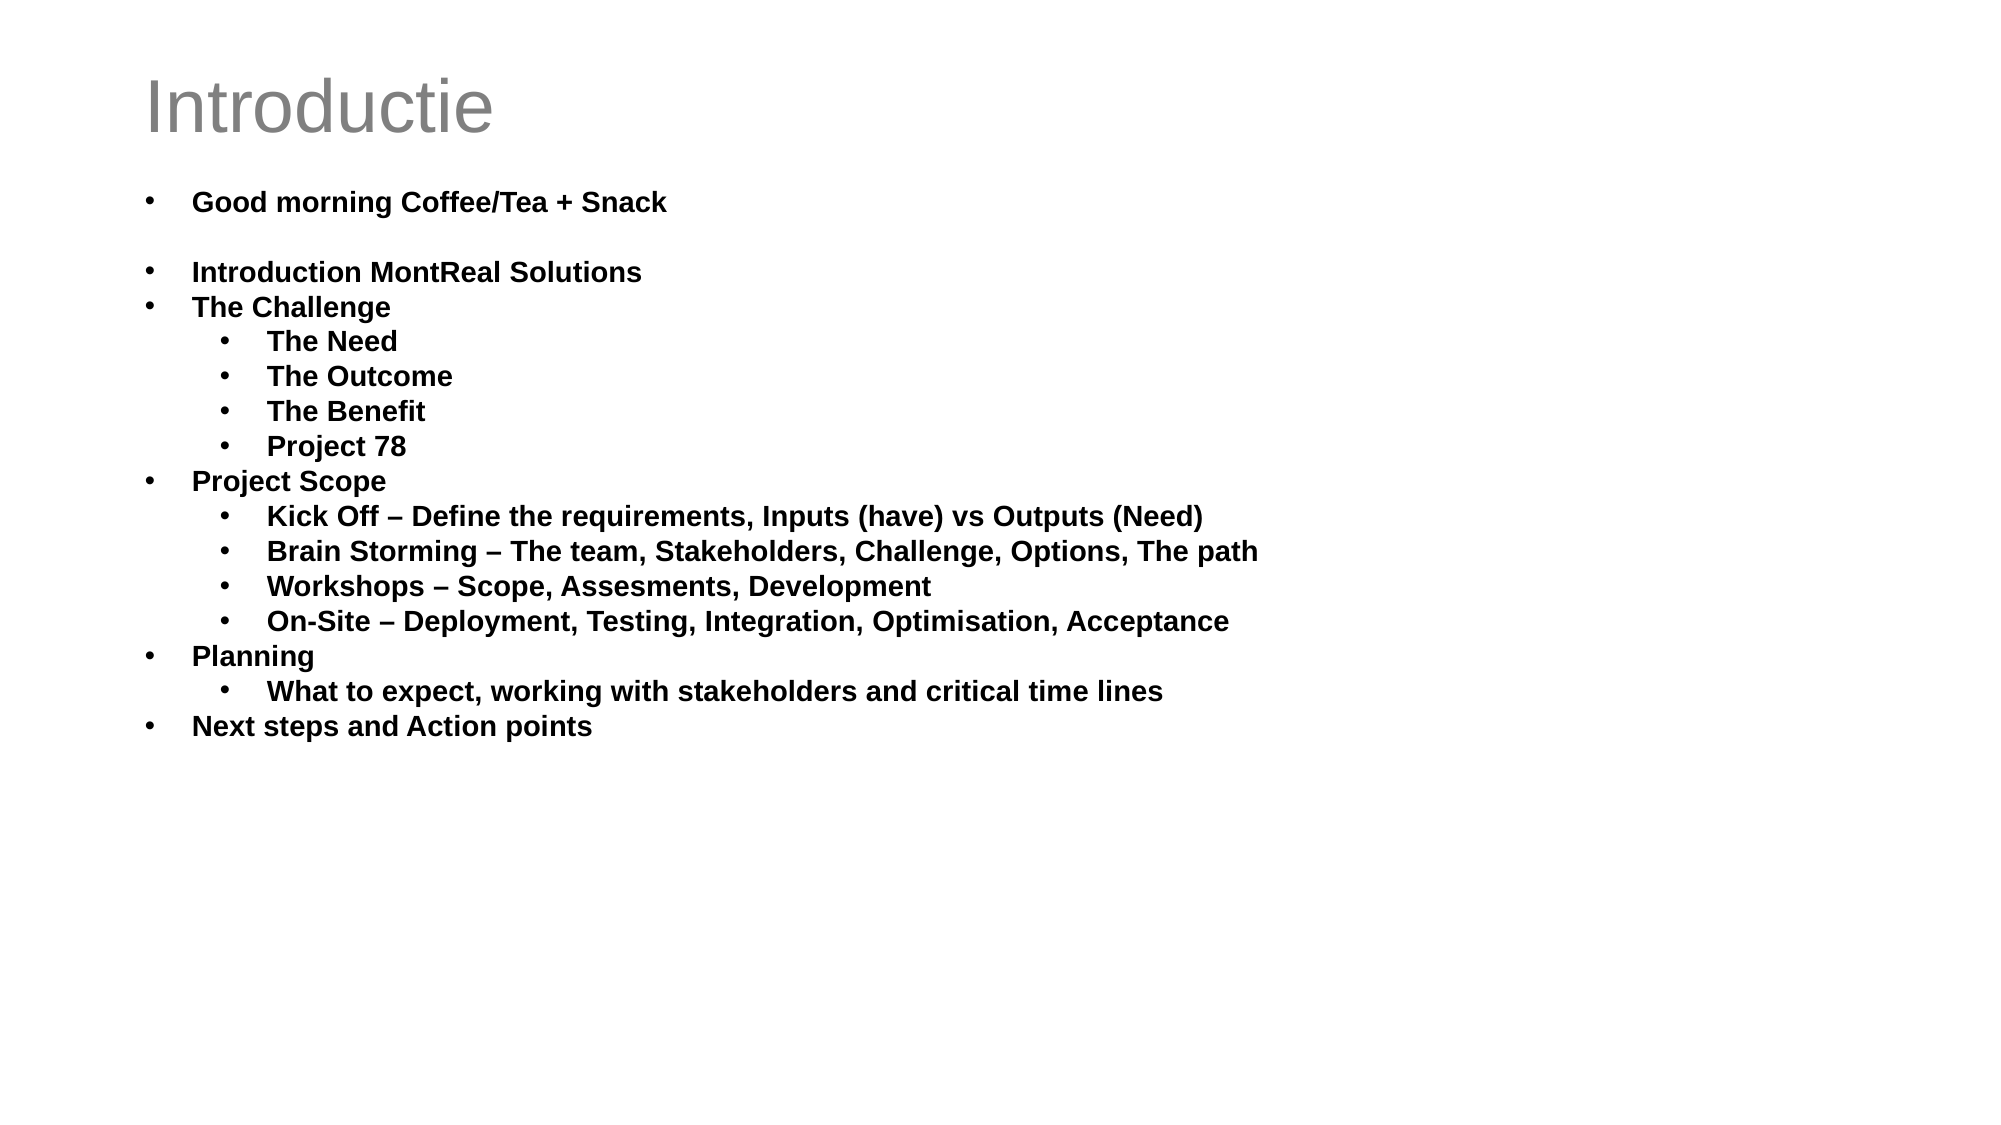

Introductie
Good morning Coffee/Tea + Snack

Introduction MontReal Solutions
The Challenge
The Need
The Outcome
The Benefit
Project 78
Project Scope
Kick Off – Define the requirements, Inputs (have) vs Outputs (Need)
Brain Storming – The team, Stakeholders, Challenge, Options, The path
Workshops – Scope, Assesments, Development
On-Site – Deployment, Testing, Integration, Optimisation, Acceptance
Planning
What to expect, working with stakeholders and critical time lines
Next steps and Action points